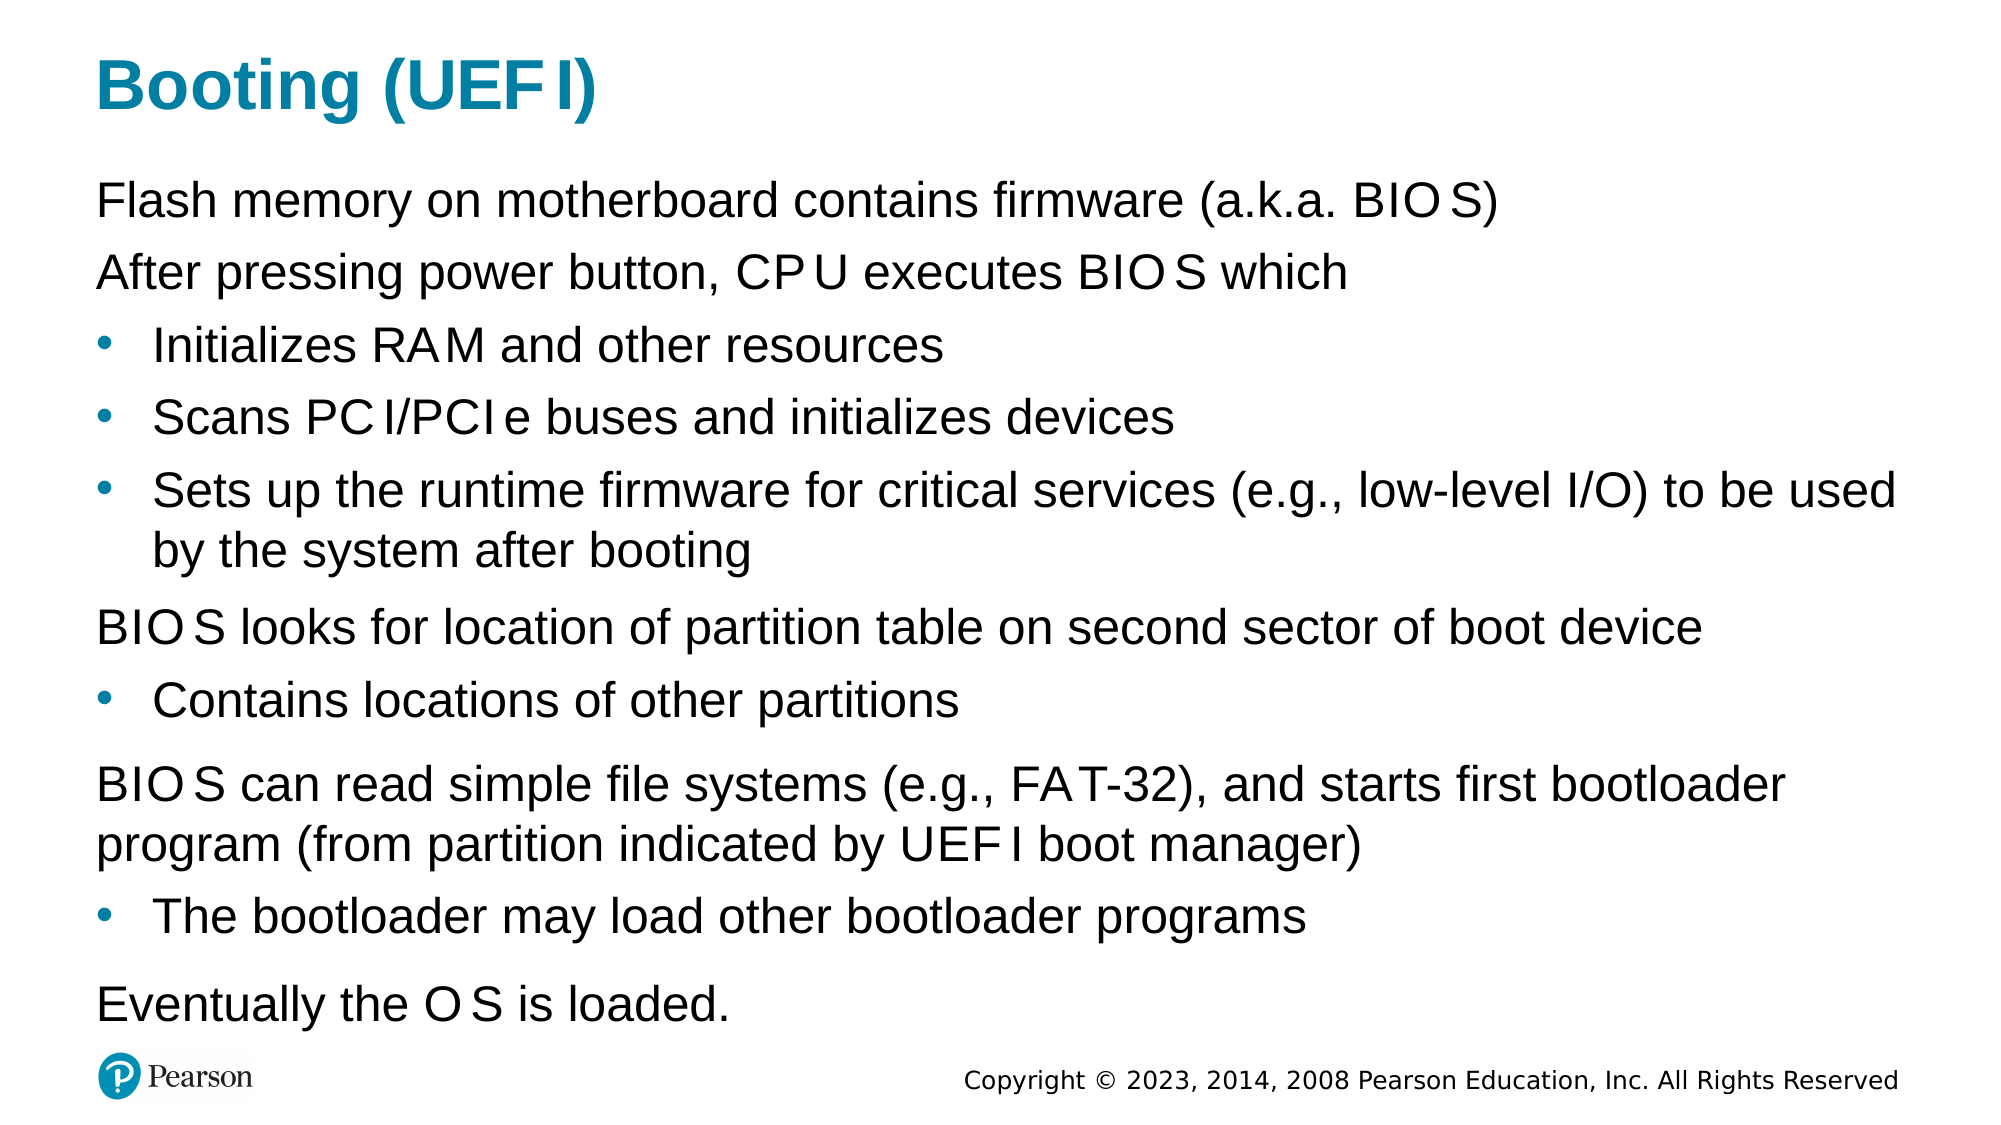

# Booting (U E F I)
Flash memory on motherboard contains firmware (a.k.a. B I O S)
After pressing power button, C P U executes B I O S which
Initializes R A M and other resources
Scans P C I/P C I e buses and initializes devices
Sets up the runtime firmware for critical services (e.g., low-level I/O) to be used by the system after booting
B I O S looks for location of partition table on second sector of boot device
Contains locations of other partitions
B I O S can read simple file systems (e.g., F A T-32), and starts first bootloader program (from partition indicated by U E F I boot manager)
The bootloader may load other bootloader programs
Eventually the O S is loaded.